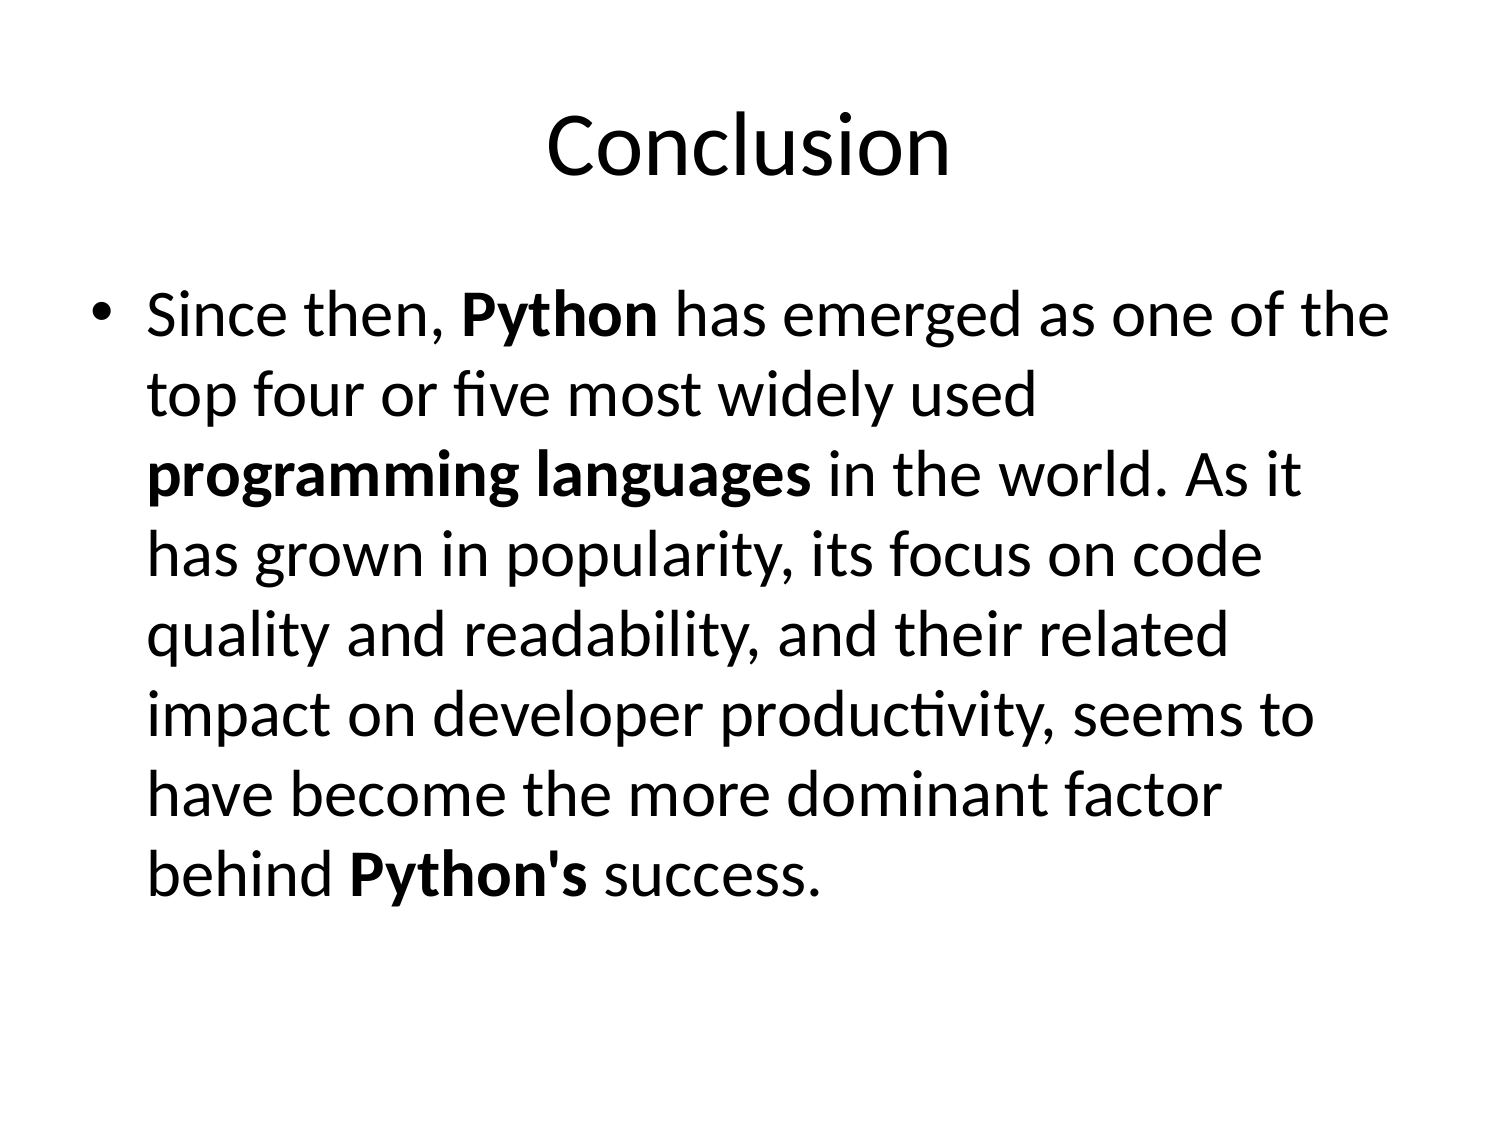

# Conclusion
Since then, Python has emerged as one of the top four or five most widely used programming languages in the world. As it has grown in popularity, its focus on code quality and readability, and their related impact on developer productivity, seems to have become the more dominant factor behind Python's success.